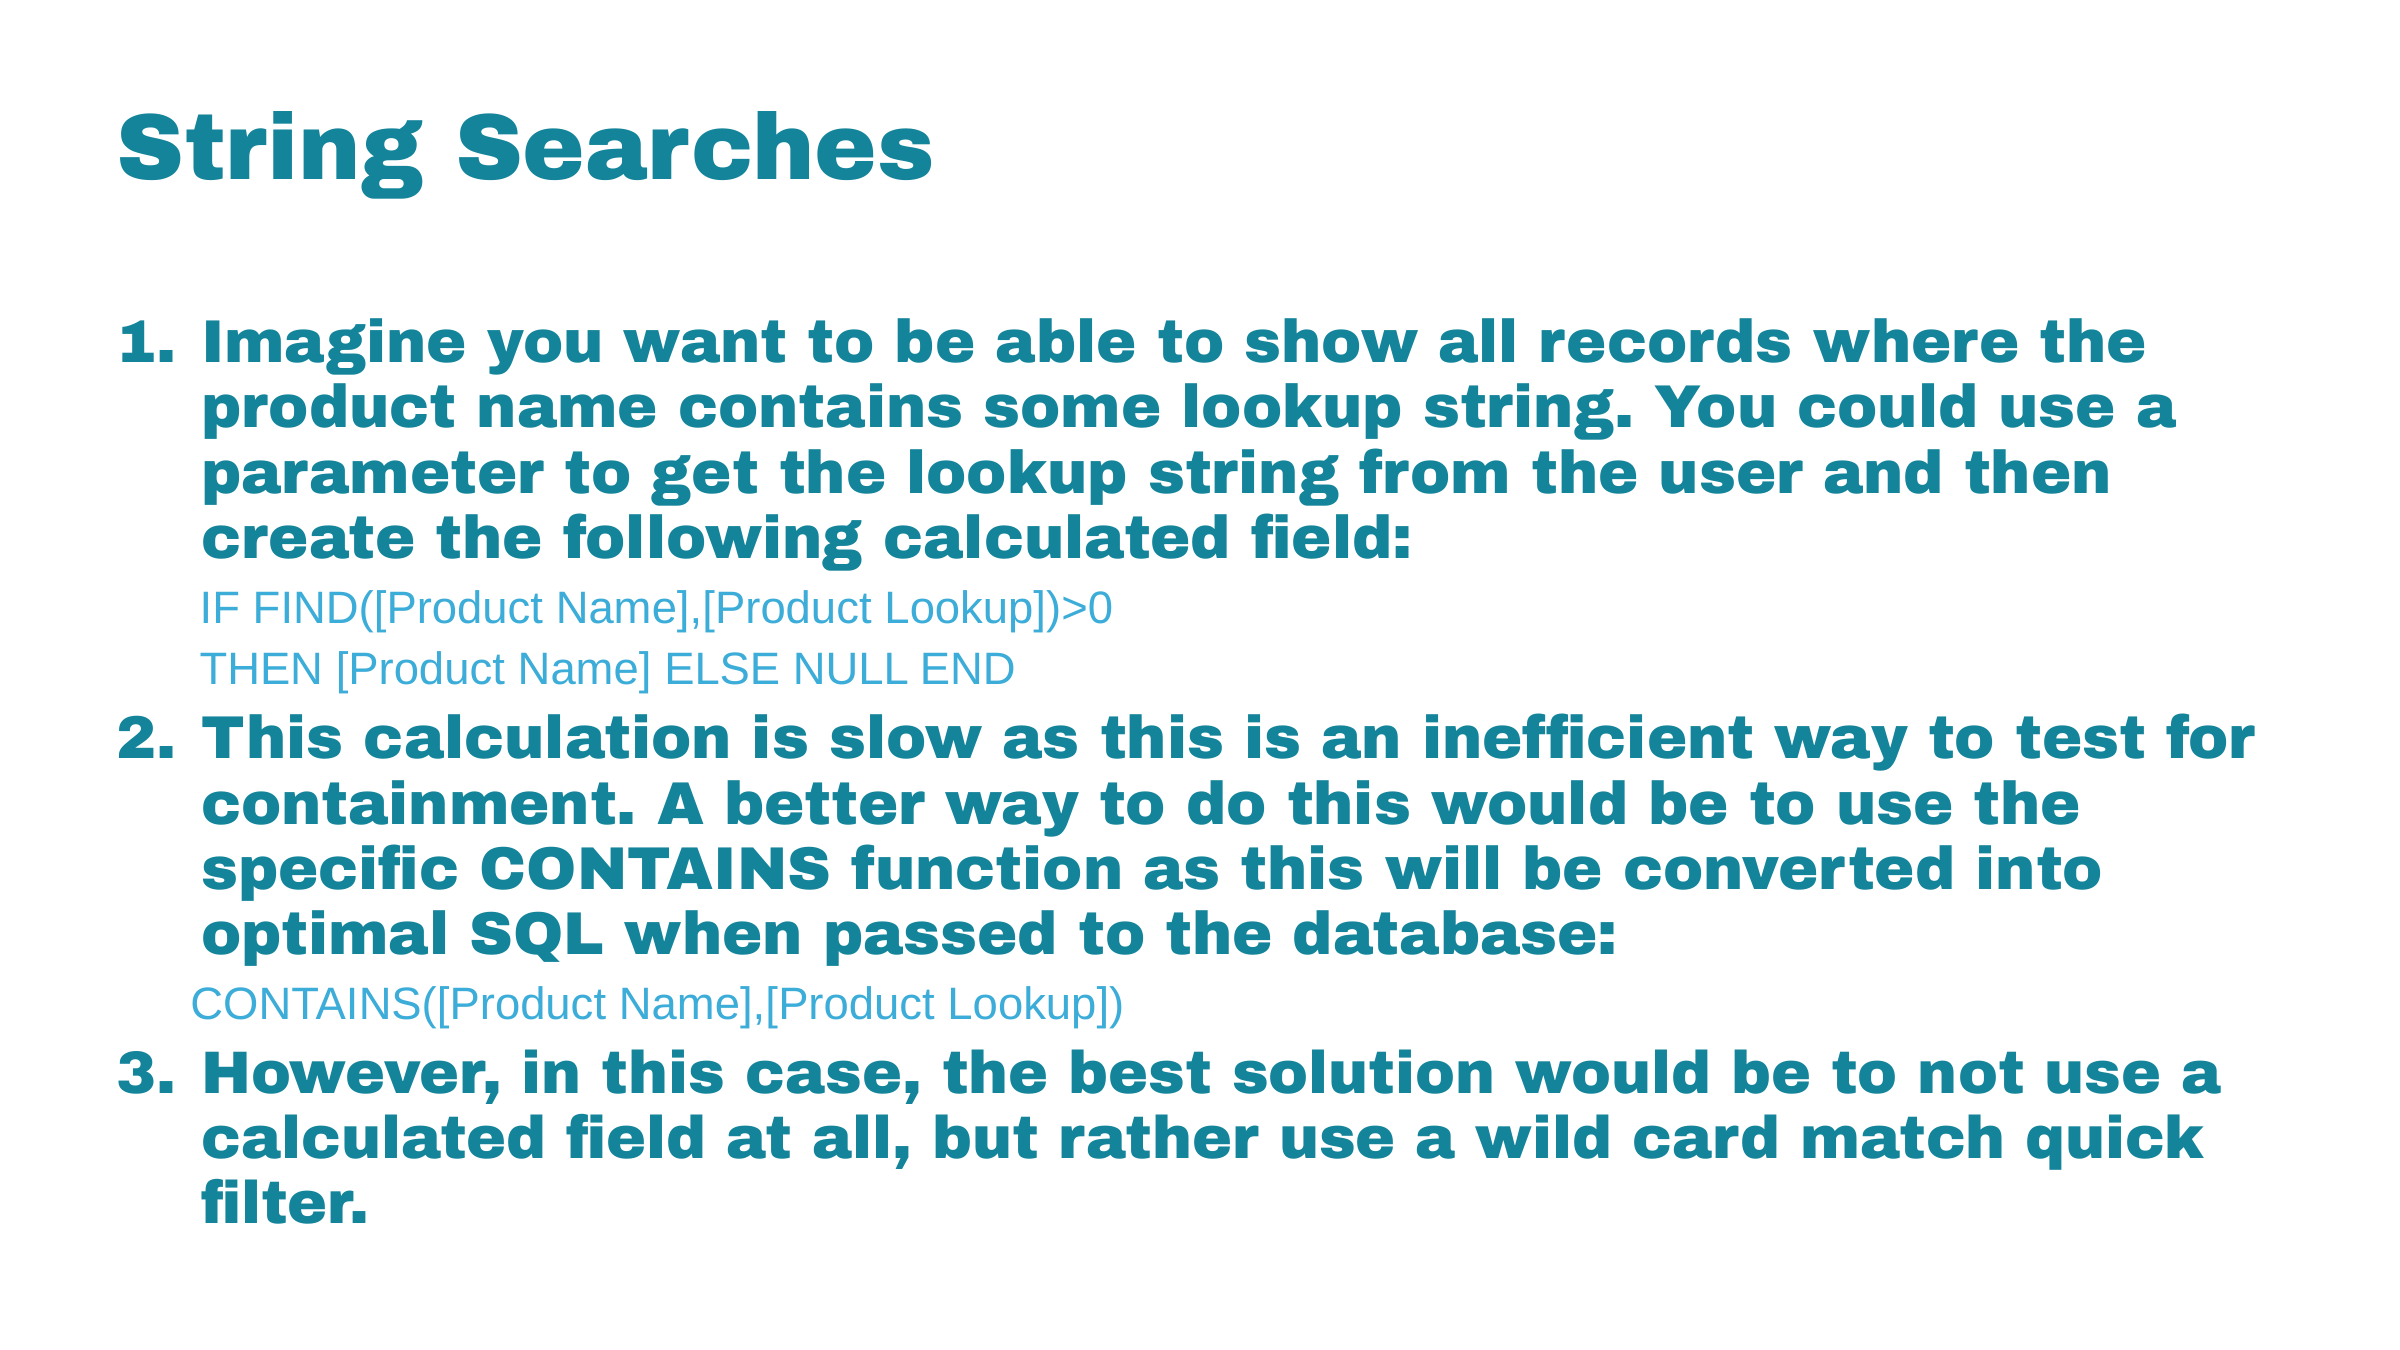

String Searches
Imagine you want to be able to show all records where the product name contains some lookup string. You could use a parameter to get the lookup string from the user and then create the following calculated field:
IF FIND([Product Name],[Product Lookup])>0
THEN [Product Name] ELSE NULL END
This calculation is slow as this is an inefficient way to test for containment. A better way to do this would be to use the specific CONTAINS function as this will be converted into optimal SQL when passed to the database:
CONTAINS([Product Name],[Product Lookup])
However, in this case, the best solution would be to not use a calculated field at all, but rather use a wild card match quick filter.